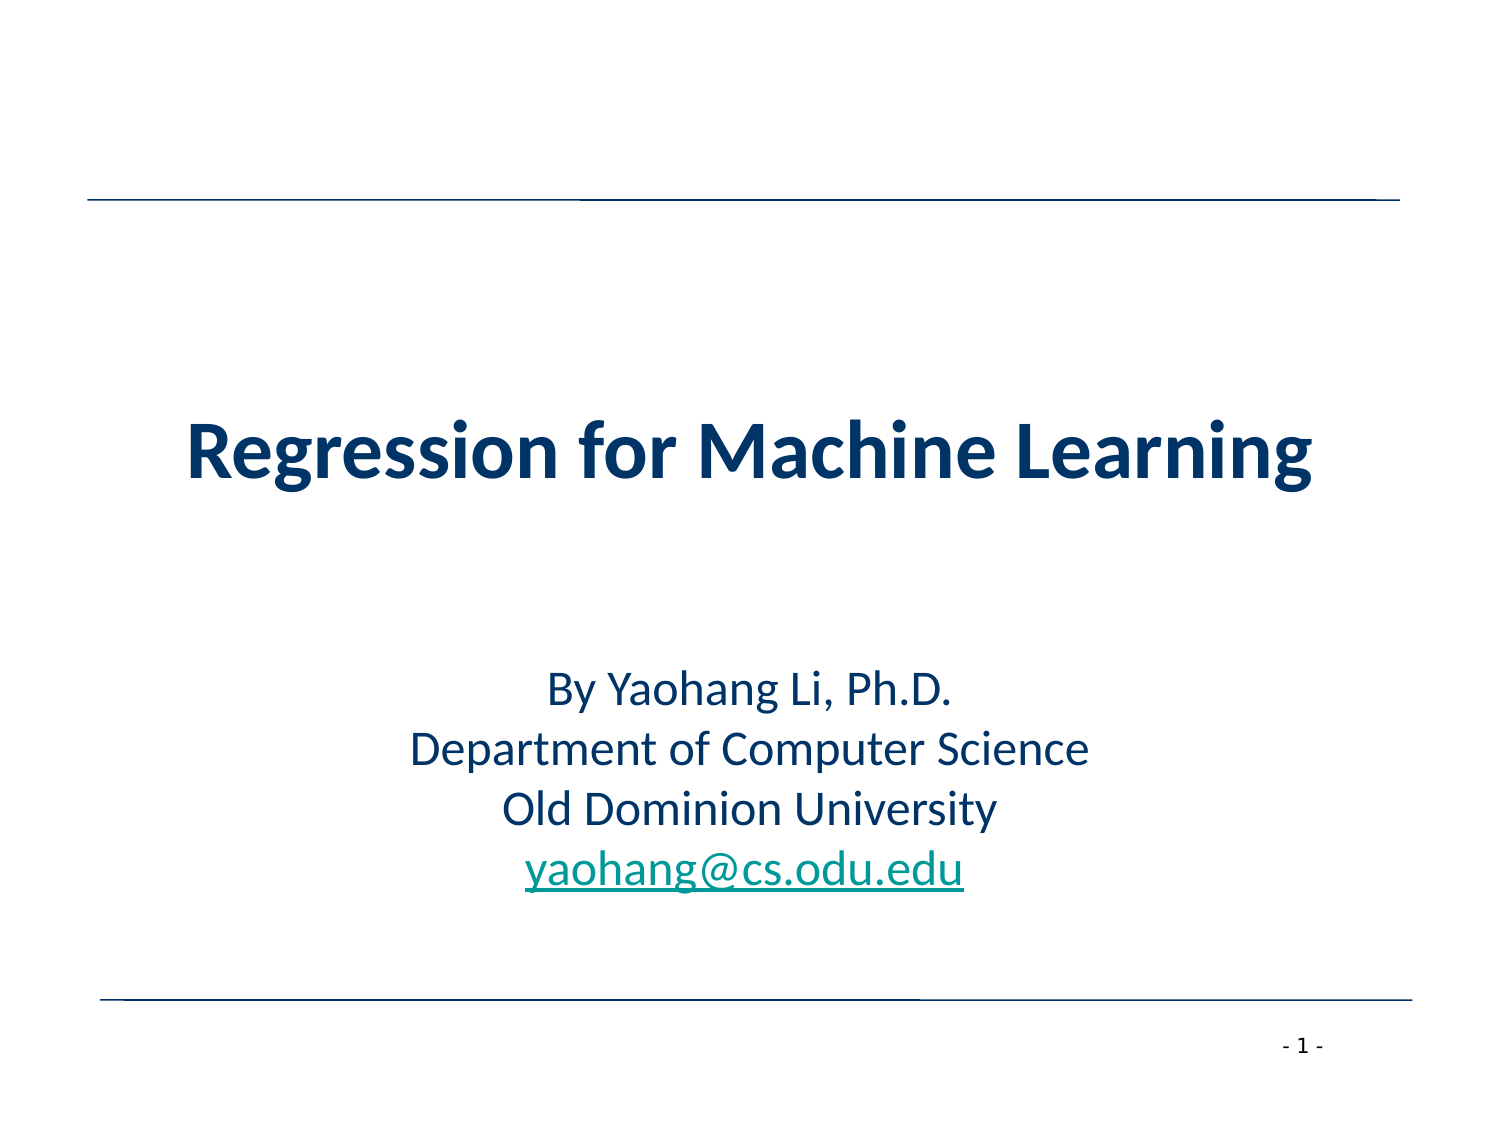

# Regression for Machine Learning By Yaohang Li, Ph.D. Department of Computer Science Old Dominion University yaohang@cs.odu.edu